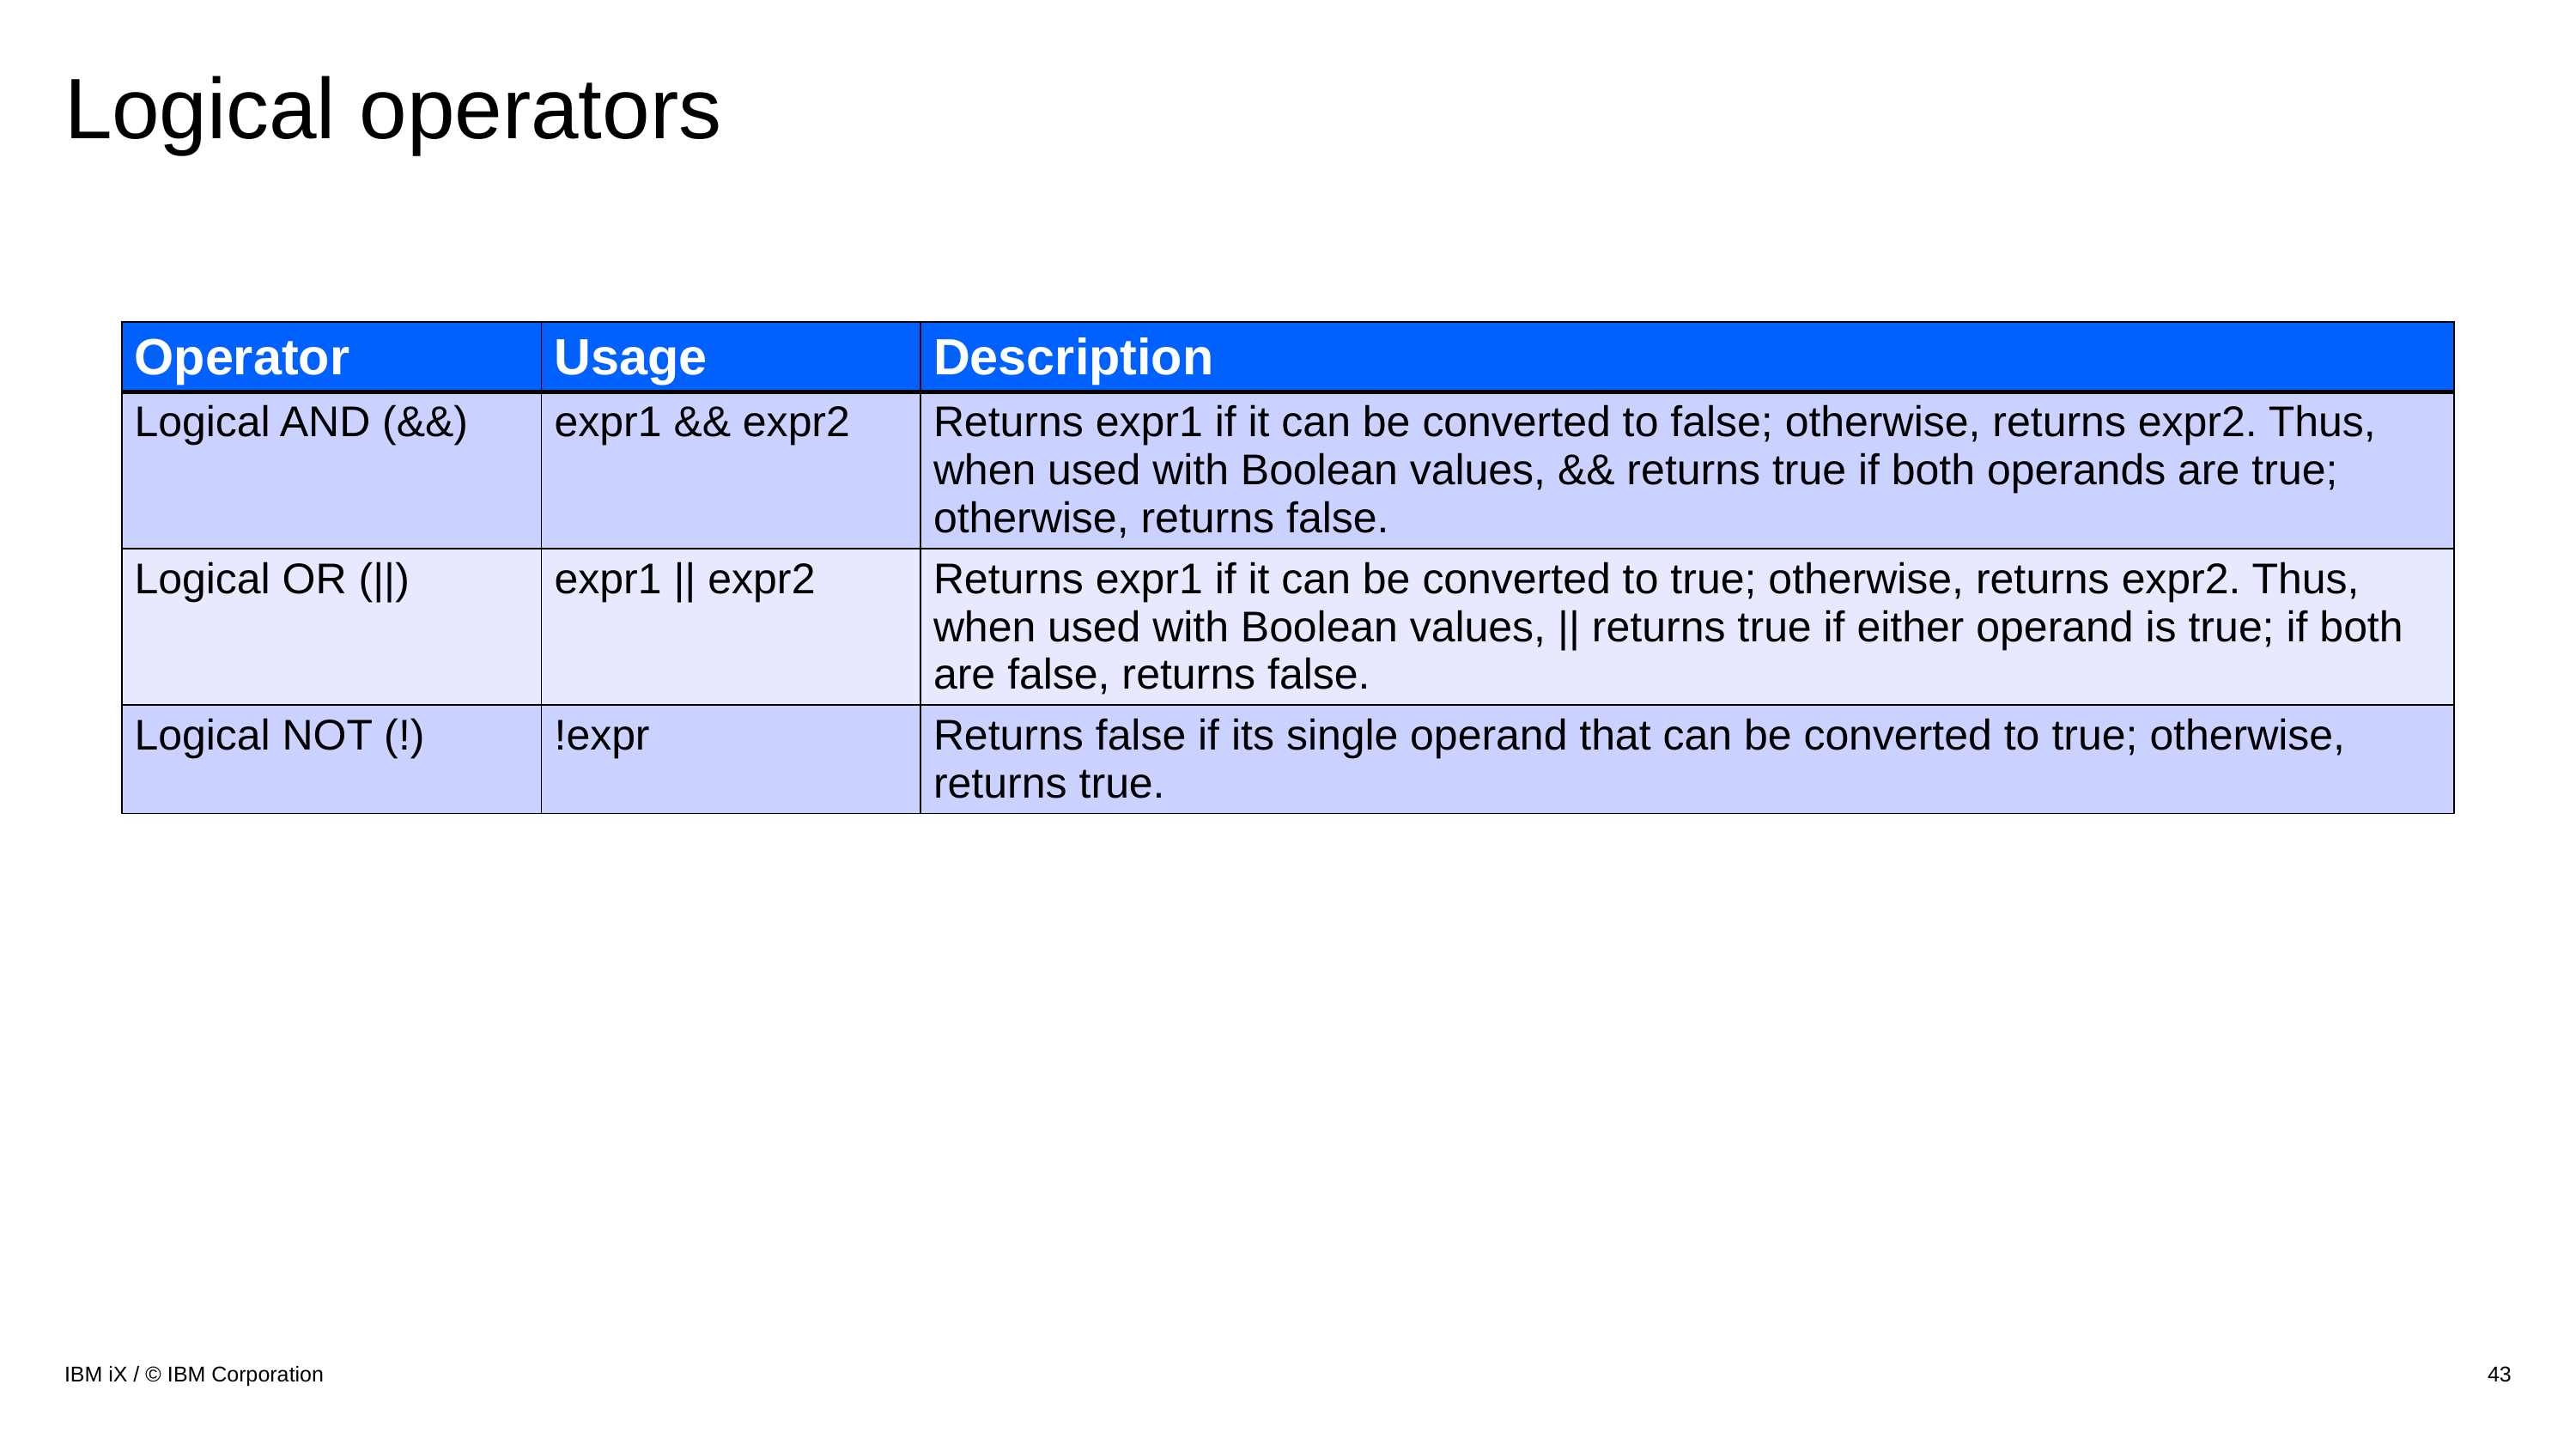

# Logical operators
| Operator | Usage | Description |
| --- | --- | --- |
| Logical AND (&&) | expr1 && expr2 | Returns expr1 if it can be converted to false; otherwise, returns expr2. Thus, when used with Boolean values, && returns true if both operands are true; otherwise, returns false. |
| Logical OR (||) | expr1 || expr2 | Returns expr1 if it can be converted to true; otherwise, returns expr2. Thus, when used with Boolean values, || returns true if either operand is true; if both are false, returns false. |
| Logical NOT (!) | !expr | Returns false if its single operand that can be converted to true; otherwise, returns true. |
IBM iX / © IBM Corporation
43